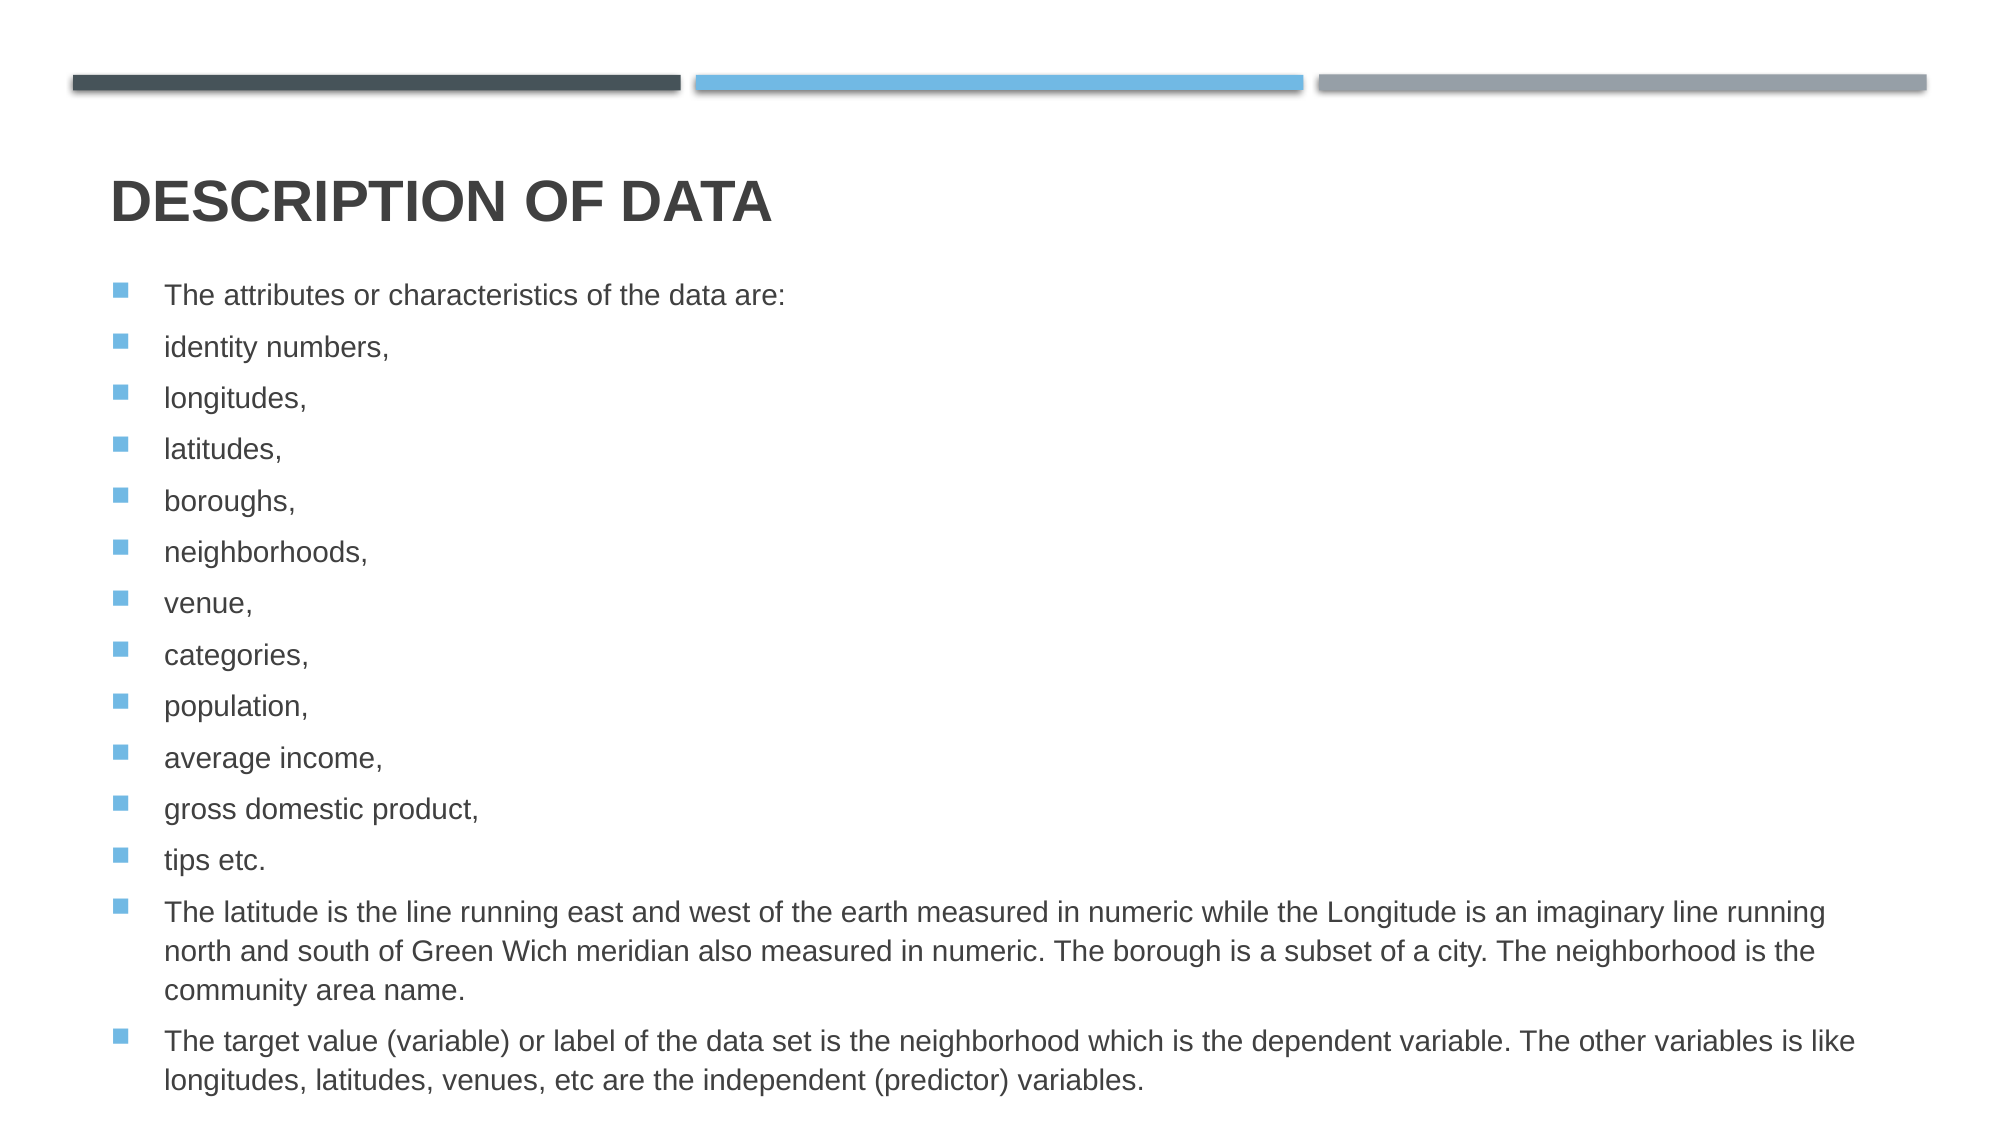

# Description of Data
The attributes or characteristics of the data are:
identity numbers,
longitudes,
latitudes,
boroughs,
neighborhoods,
venue,
categories,
population,
average income,
gross domestic product,
tips etc.
The latitude is the line running east and west of the earth measured in numeric while the Longitude is an imaginary line running north and south of Green Wich meridian also measured in numeric. The borough is a subset of a city. The neighborhood is the community area name.
The target value (variable) or label of the data set is the neighborhood which is the dependent variable. The other variables is like longitudes, latitudes, venues, etc are the independent (predictor) variables.